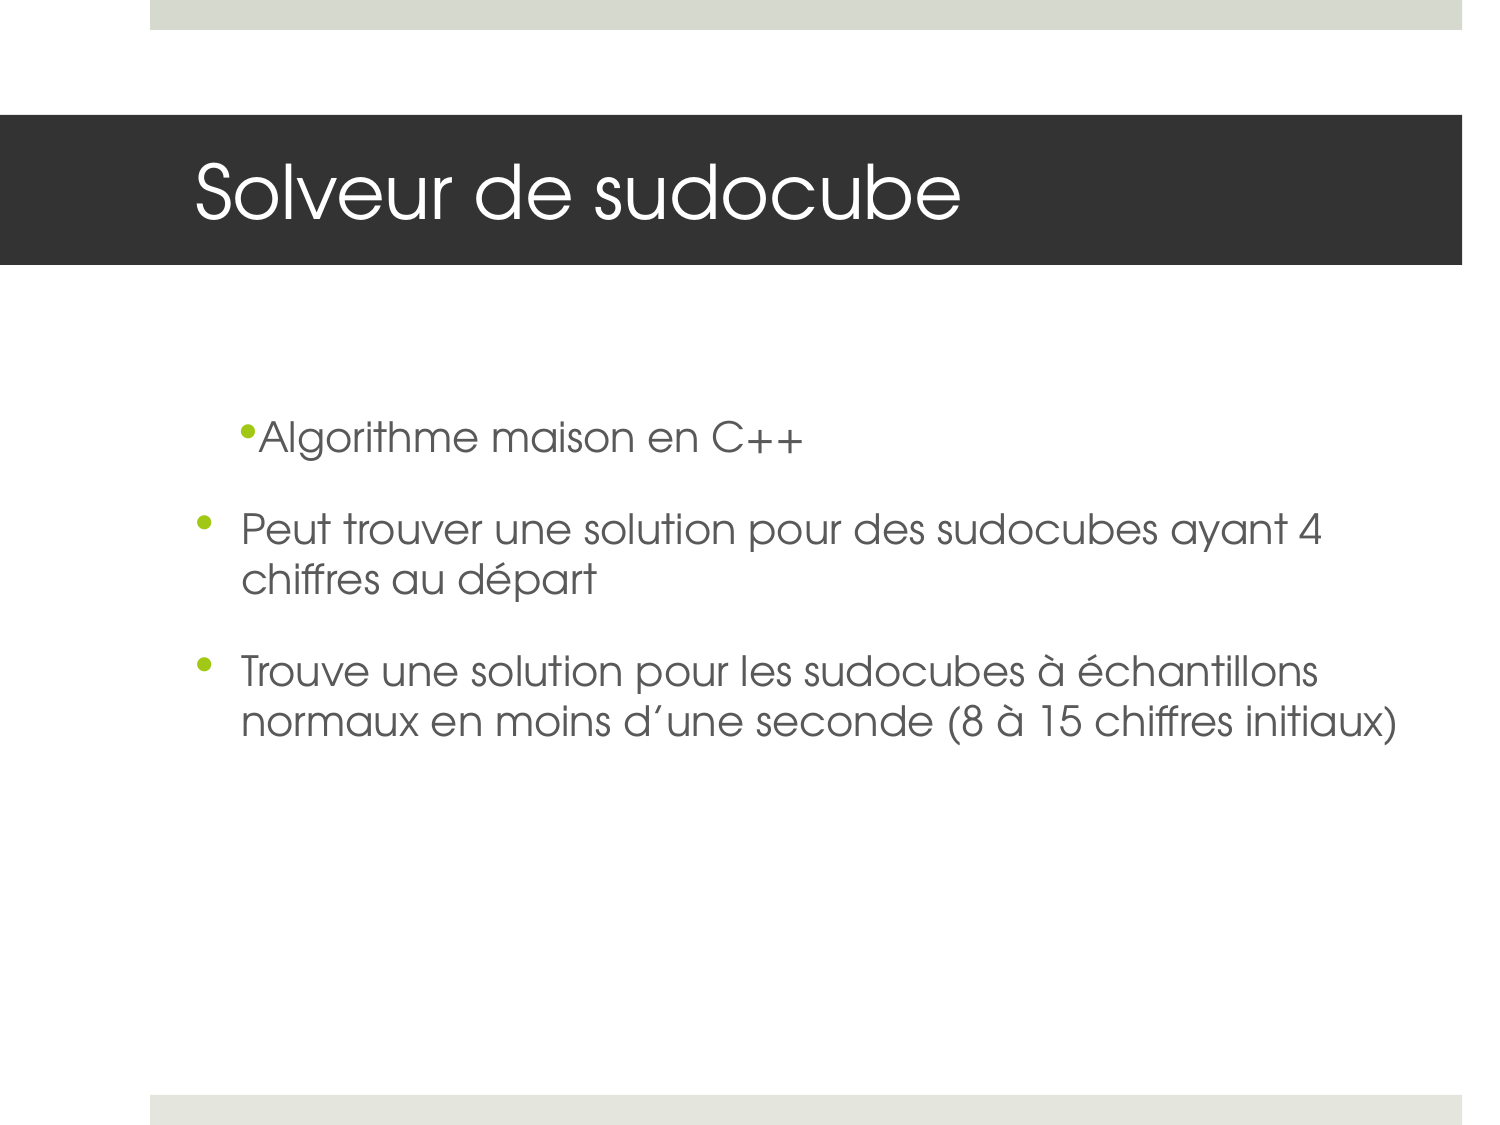

# Solveur de sudocube
Algorithme maison en C++
Peut trouver une solution pour des sudocubes ayant 4 chiffres au départ
Trouve une solution pour les sudocubes à échantillons normaux en moins d’une seconde (8 à 15 chiffres initiaux)